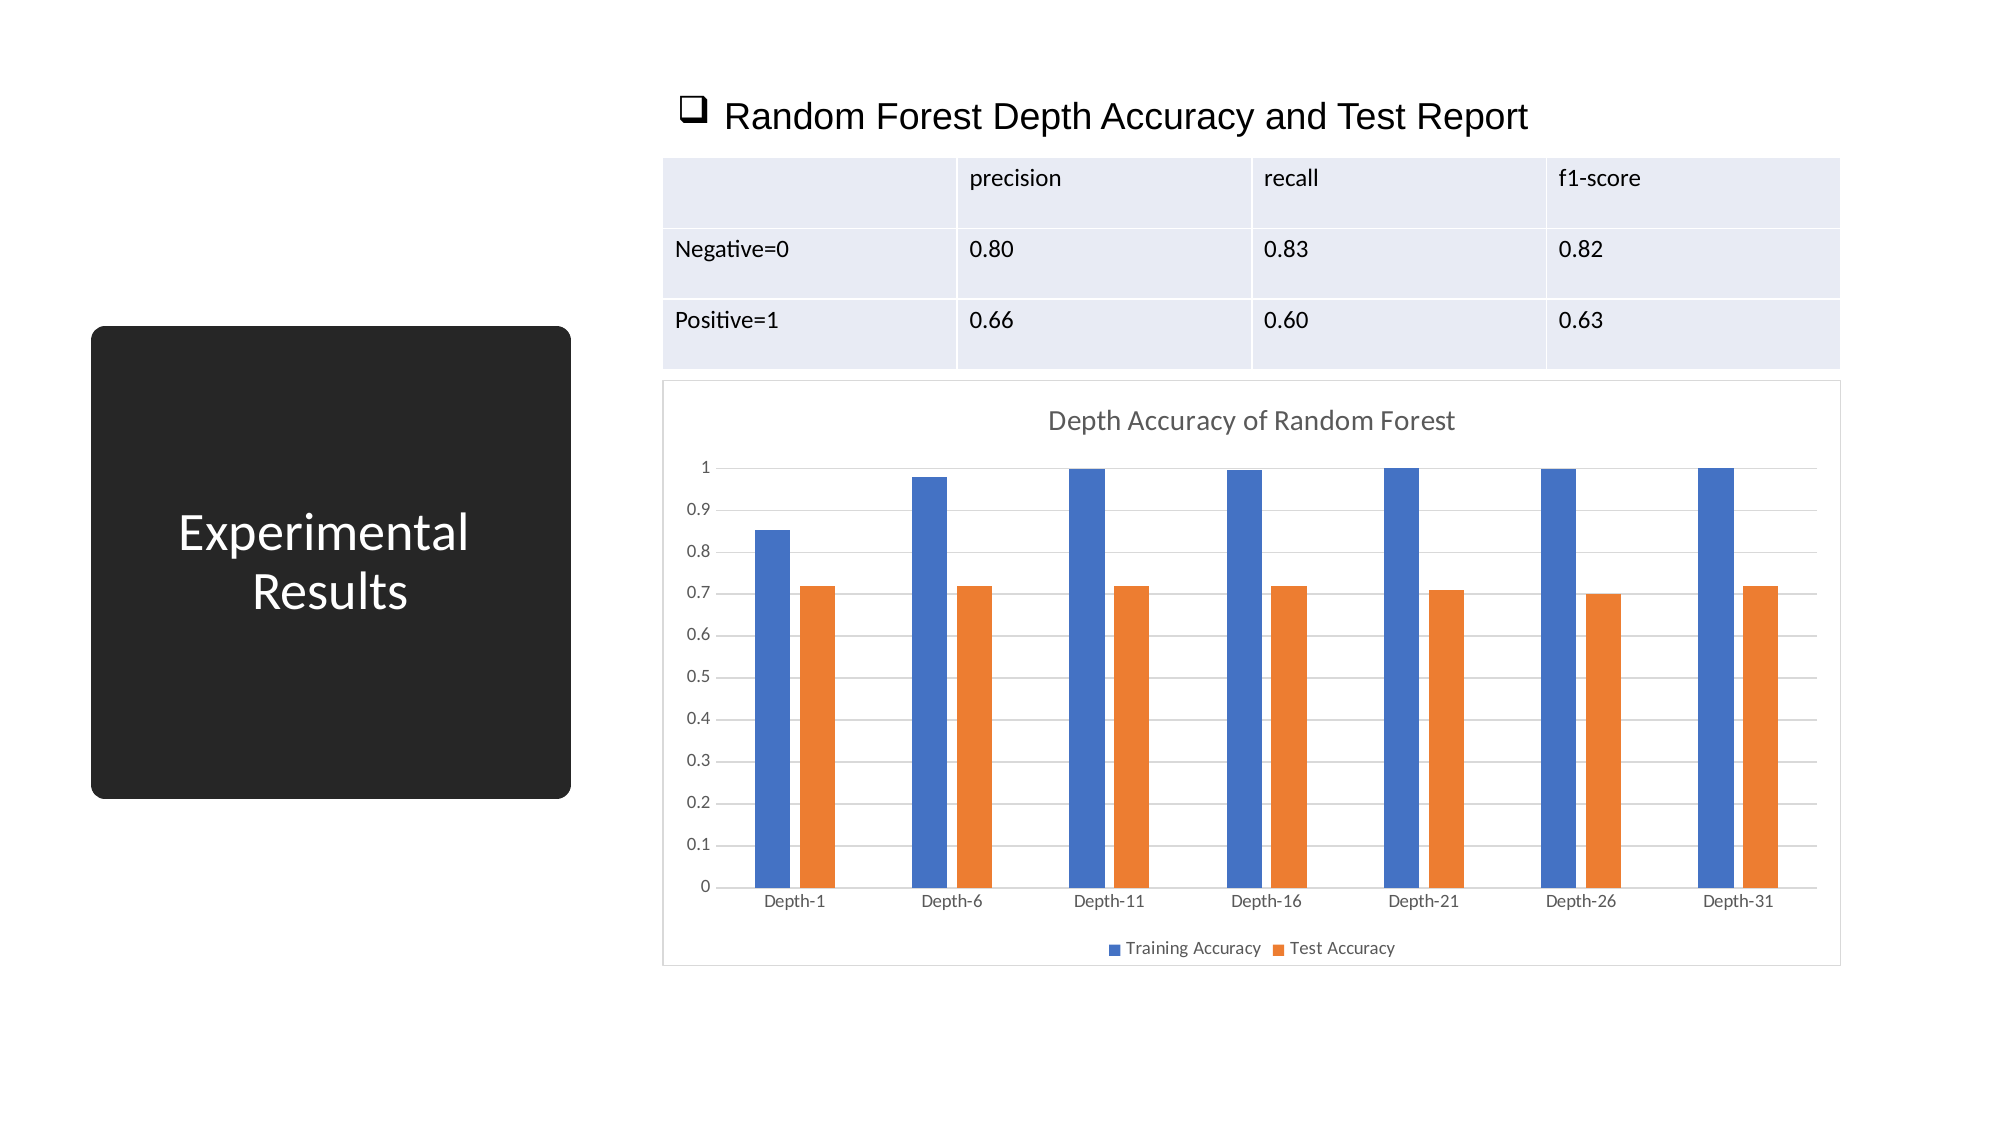

Random Forest Depth Accuracy and Test Report
|  | precision | recall | f1-score |
| --- | --- | --- | --- |
| Negative=0 | 0.80 | 0.83 | 0.82 |
| Positive=1 | 0.66 | 0.60 | 0.63 |
# Experimental Results

### Chart: Depth Accuracy of Random Forest

| Category | Training Accuracy | Test Accuracy |
|---|---|---|
| Depth-1 | 0.853932584269662 | 0.719887955182072 |
| Depth-6 | 0.97940074906367 | 0.719887955182072 |
| Depth-11 | 0.99812734082397 | 0.719887955182072 |
| Depth-16 | 0.99625468164794 | 0.719887955182072 |
| Depth-21 | 1.0 | 0.709887955182072 |
| Depth-26 | 0.99812734082397 | 0.699887955182072 |
| Depth-31 | 1.0 | 0.719887955182072 |